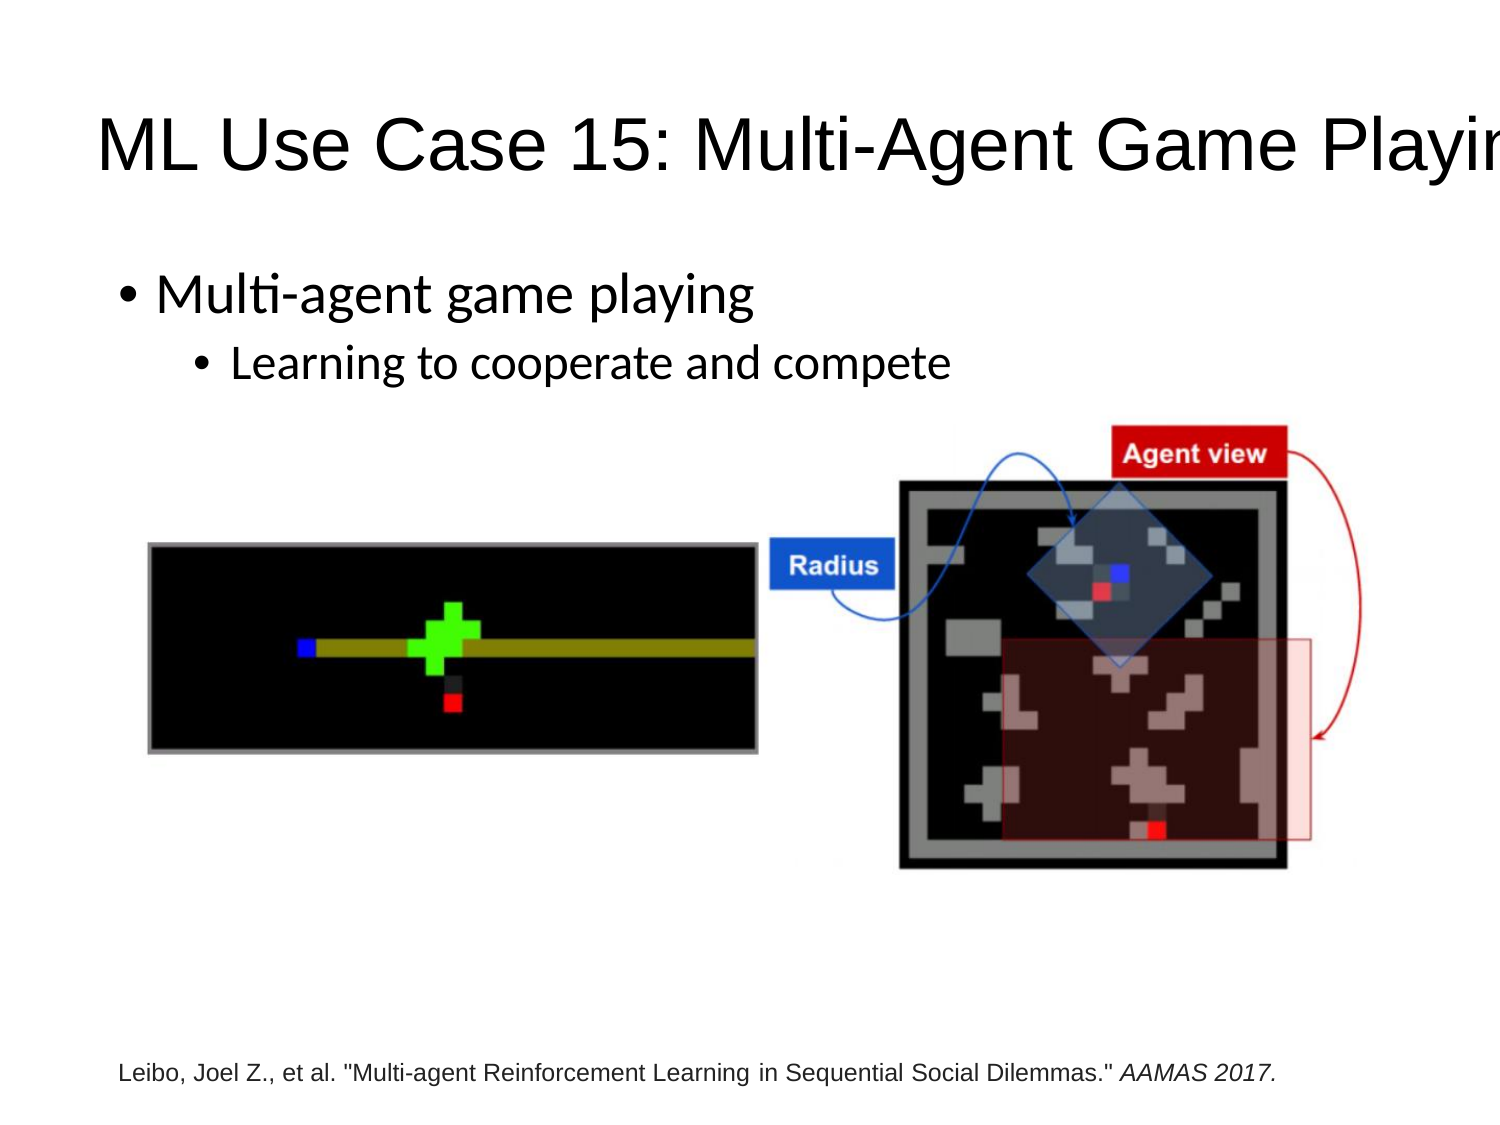

ML Use Case 15: Multi-Agent Game Playing
• Multi-agent game playing
• Learning to cooperate and compete
Leibo, Joel Z., et al. "Multi-agent Reinforcement Learning in Sequential Social Dilemmas." AAMAS 2017.